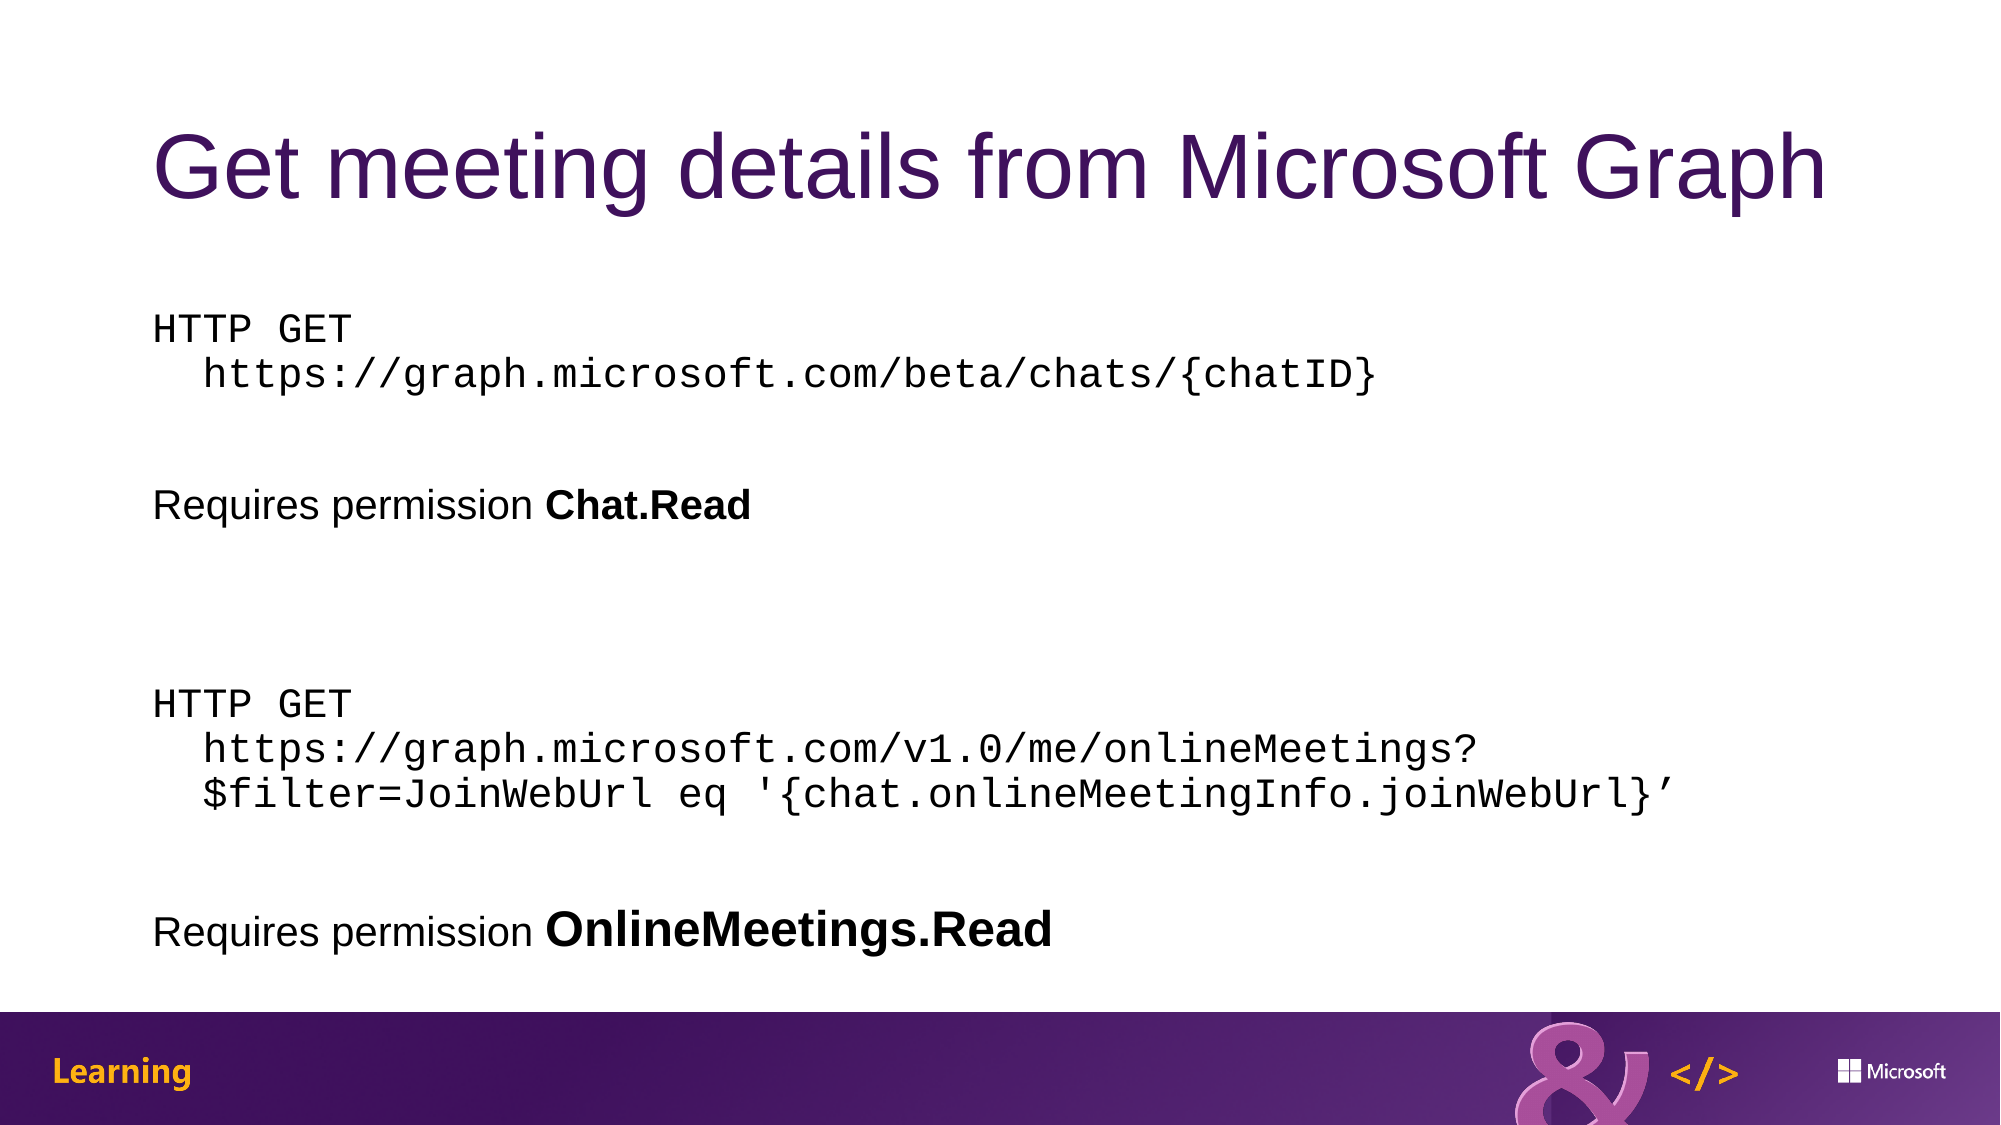

# Get meeting details from Microsoft Graph
HTTP GET
  https://graph.microsoft.com/beta/chats/{chatID}

Requires permission Chat.Read

HTTP GET
  https://graph.microsoft.com/v1.0/me/onlineMeetings?
  $filter=JoinWebUrl eq '{chat.onlineMeetingInfo.joinWebUrl}’

Requires permission OnlineMeetings.Read